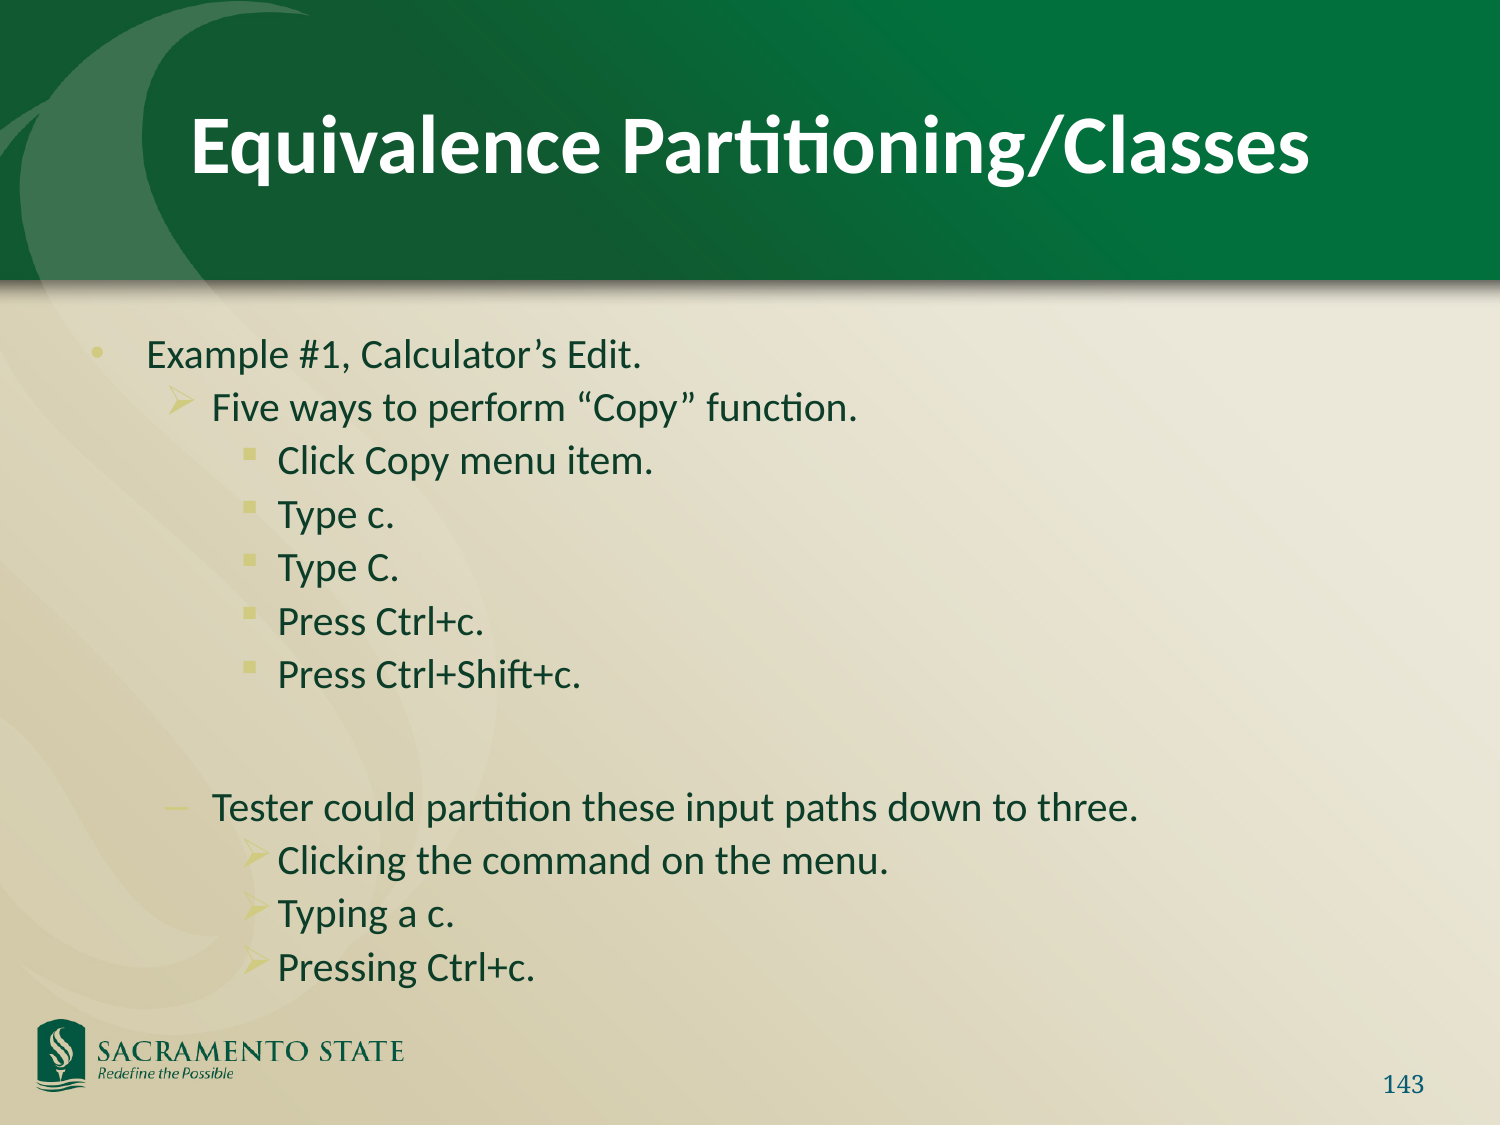

# Equivalence Partitioning/Classes
Example #1, Calculator’s Edit.
Five ways to perform “Copy” function.
Click Copy menu item.
Type c.
Type C.
Press Ctrl+c.
Press Ctrl+Shift+c.

Tester could partition these input paths down to three.
Clicking the command on the menu.
Typing a c.
Pressing Ctrl+c.
143